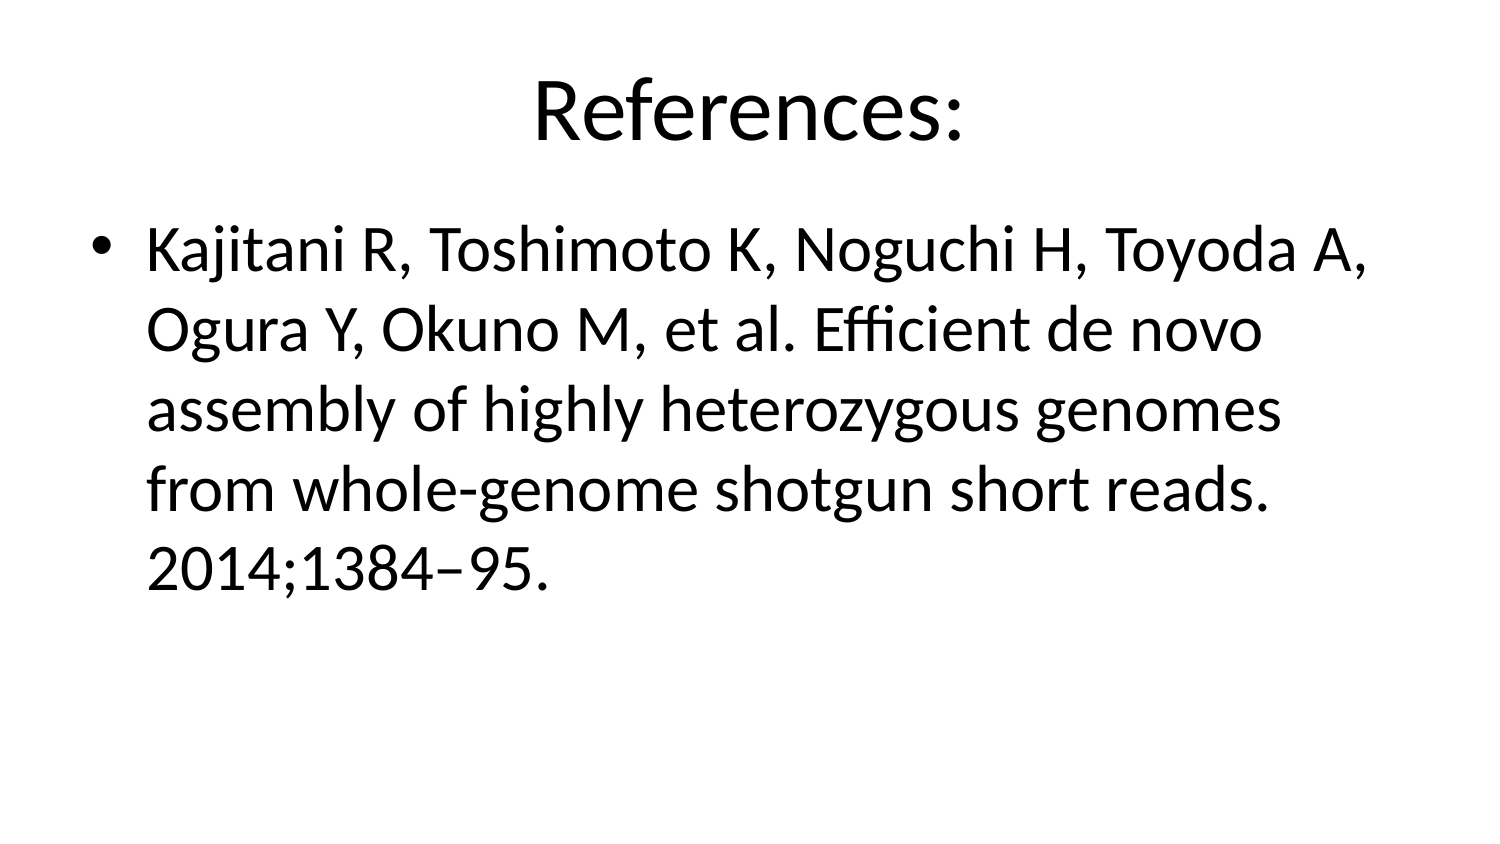

# References:
Kajitani R, Toshimoto K, Noguchi H, Toyoda A, Ogura Y, Okuno M, et al. Efficient de novo assembly of highly heterozygous genomes from whole-genome shotgun short reads. 2014;1384–95.